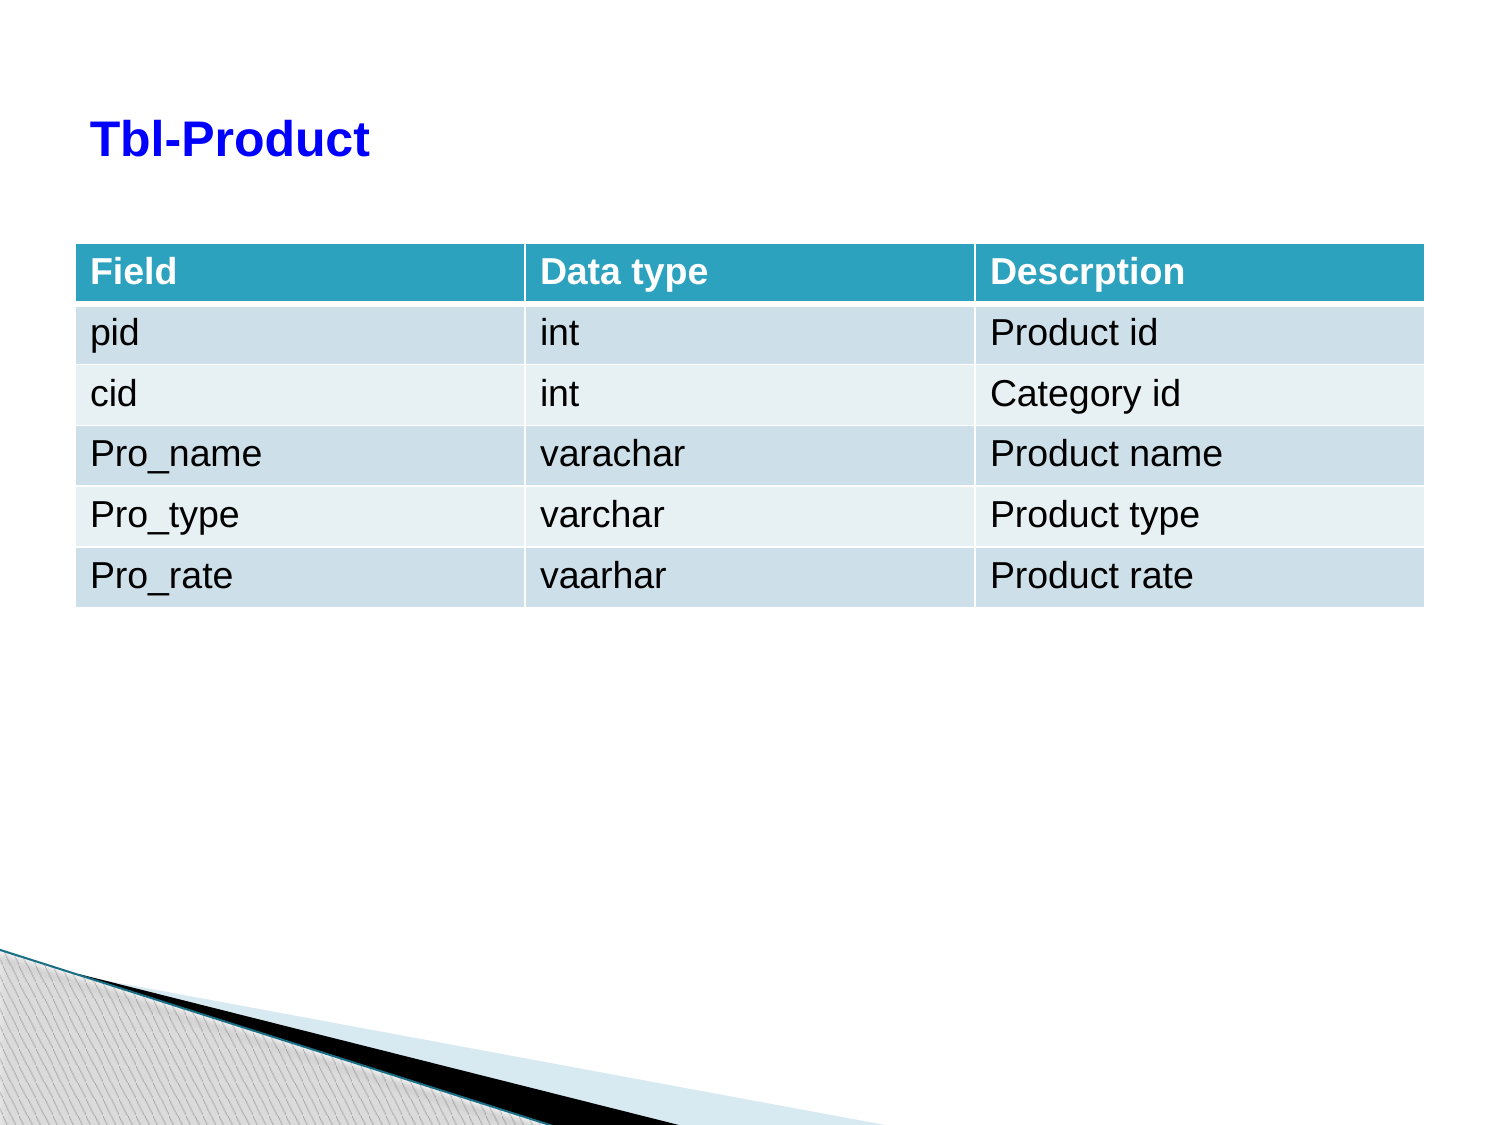

# Tbl-Product
| Field | Data type | Descrption |
| --- | --- | --- |
| pid | int | Product id |
| cid | int | Category id |
| Pro\_name | varachar | Product name |
| Pro\_type | varchar | Product type |
| Pro\_rate | vaarhar | Product rate |